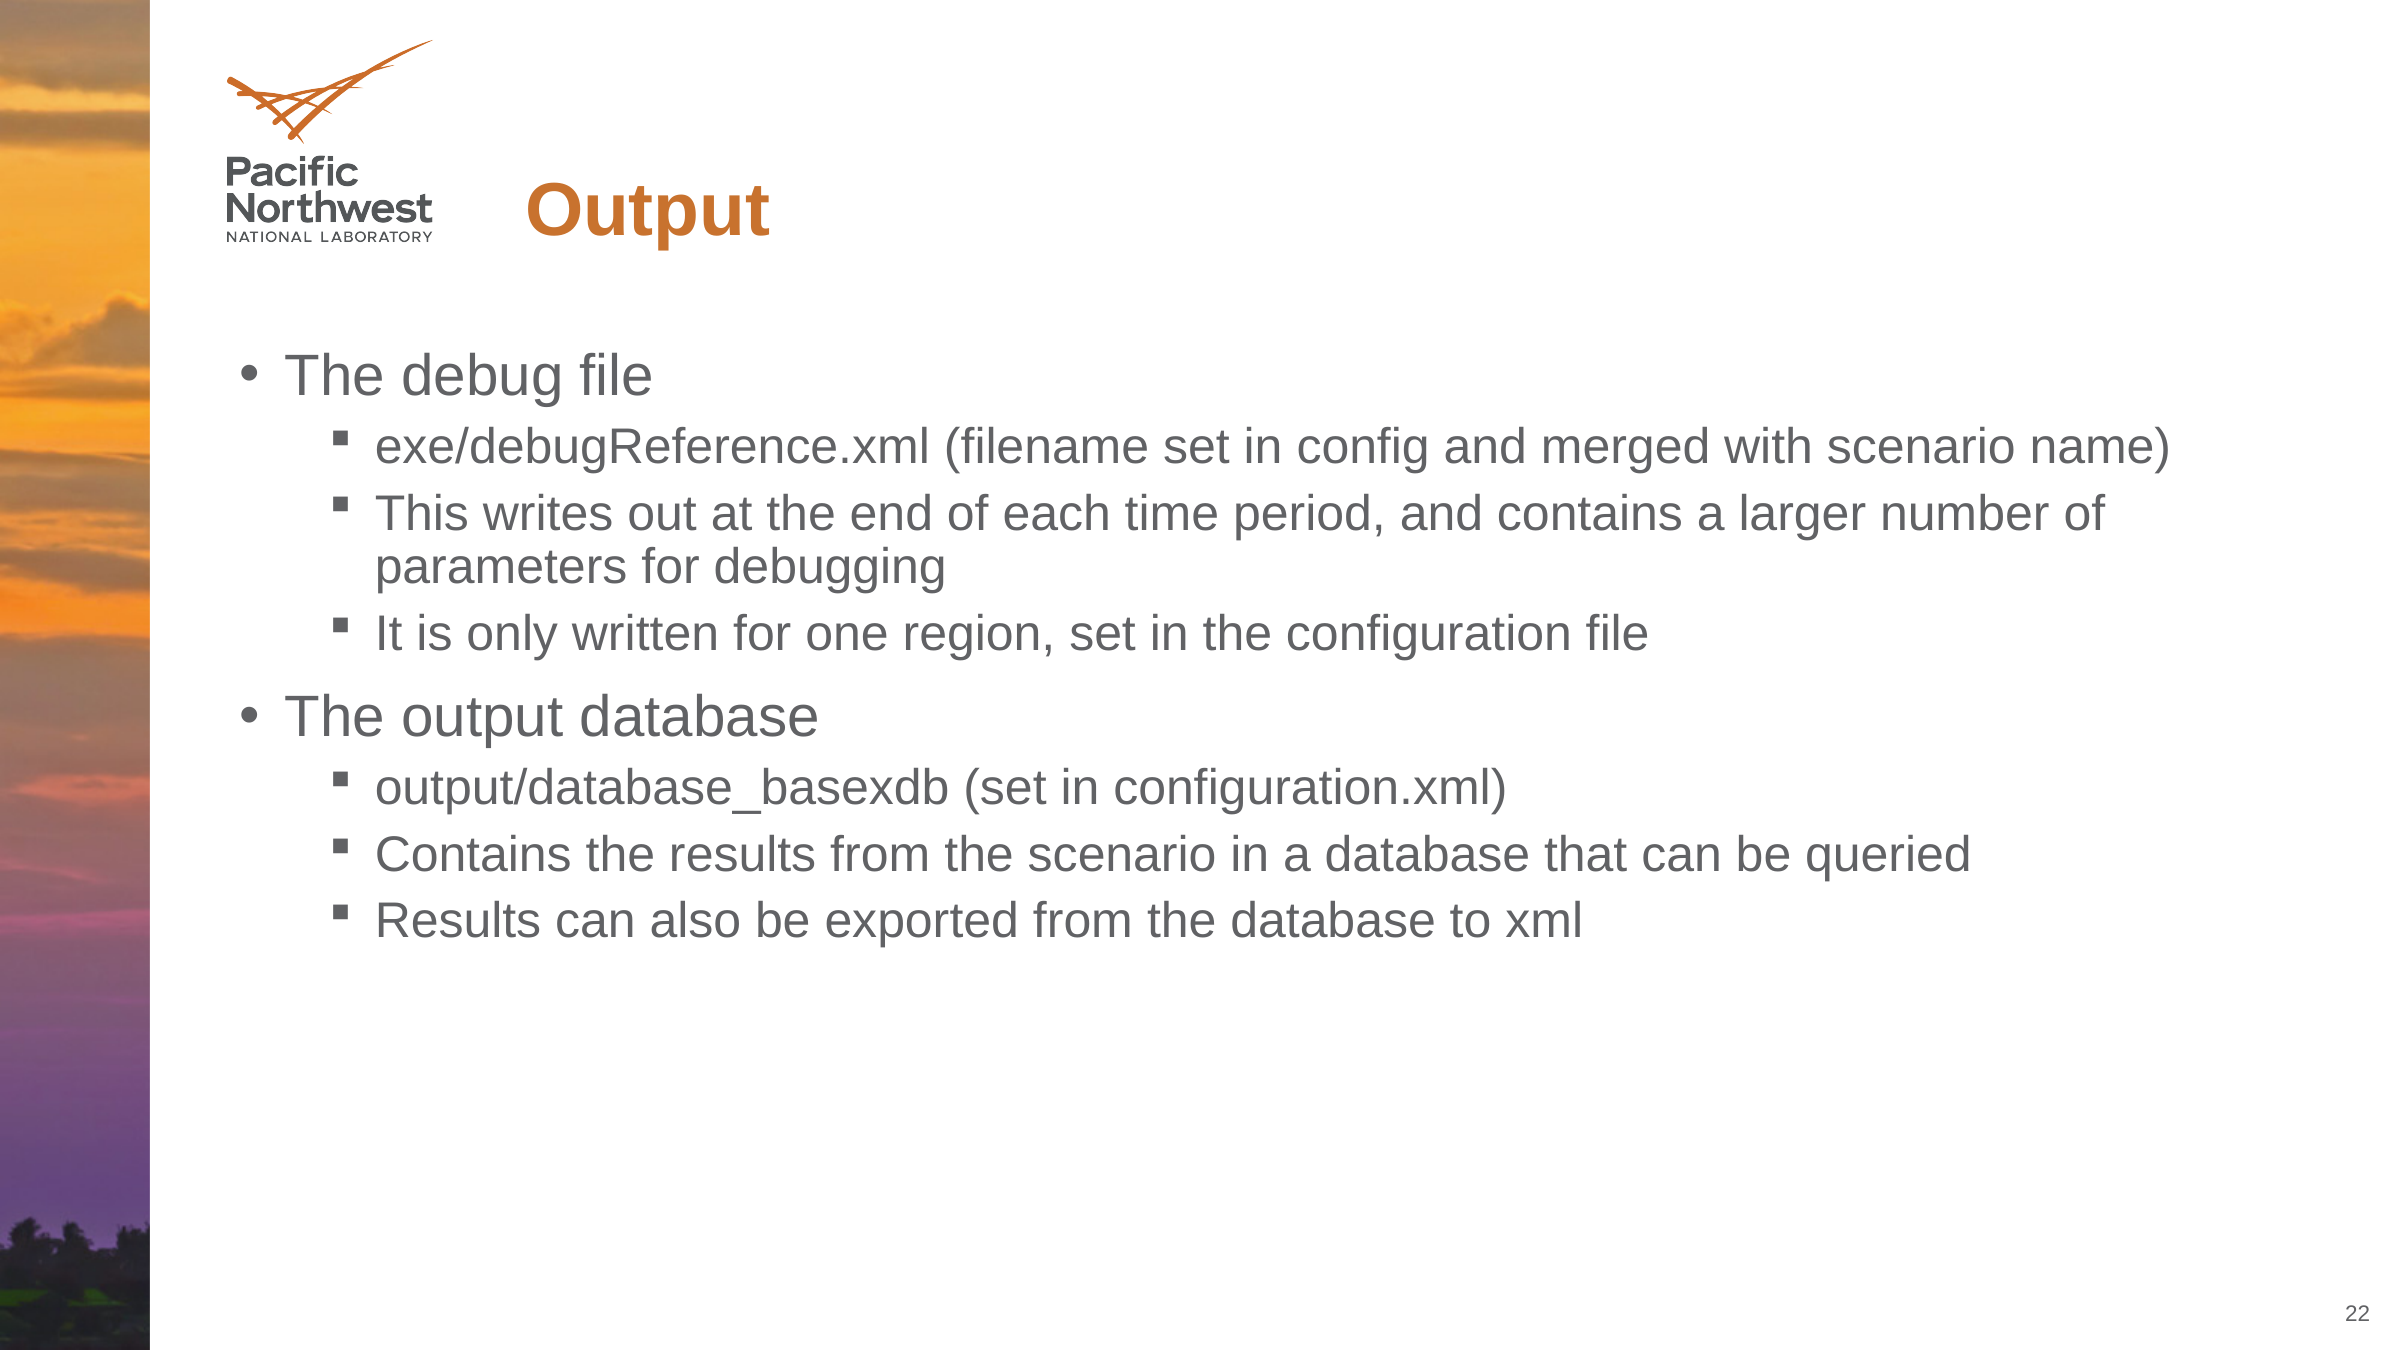

# Output
The debug file
exe/debugReference.xml (filename set in config and merged with scenario name)
This writes out at the end of each time period, and contains a larger number of parameters for debugging
It is only written for one region, set in the configuration file
The output database
output/database_basexdb (set in configuration.xml)
Contains the results from the scenario in a database that can be queried
Results can also be exported from the database to xml
22